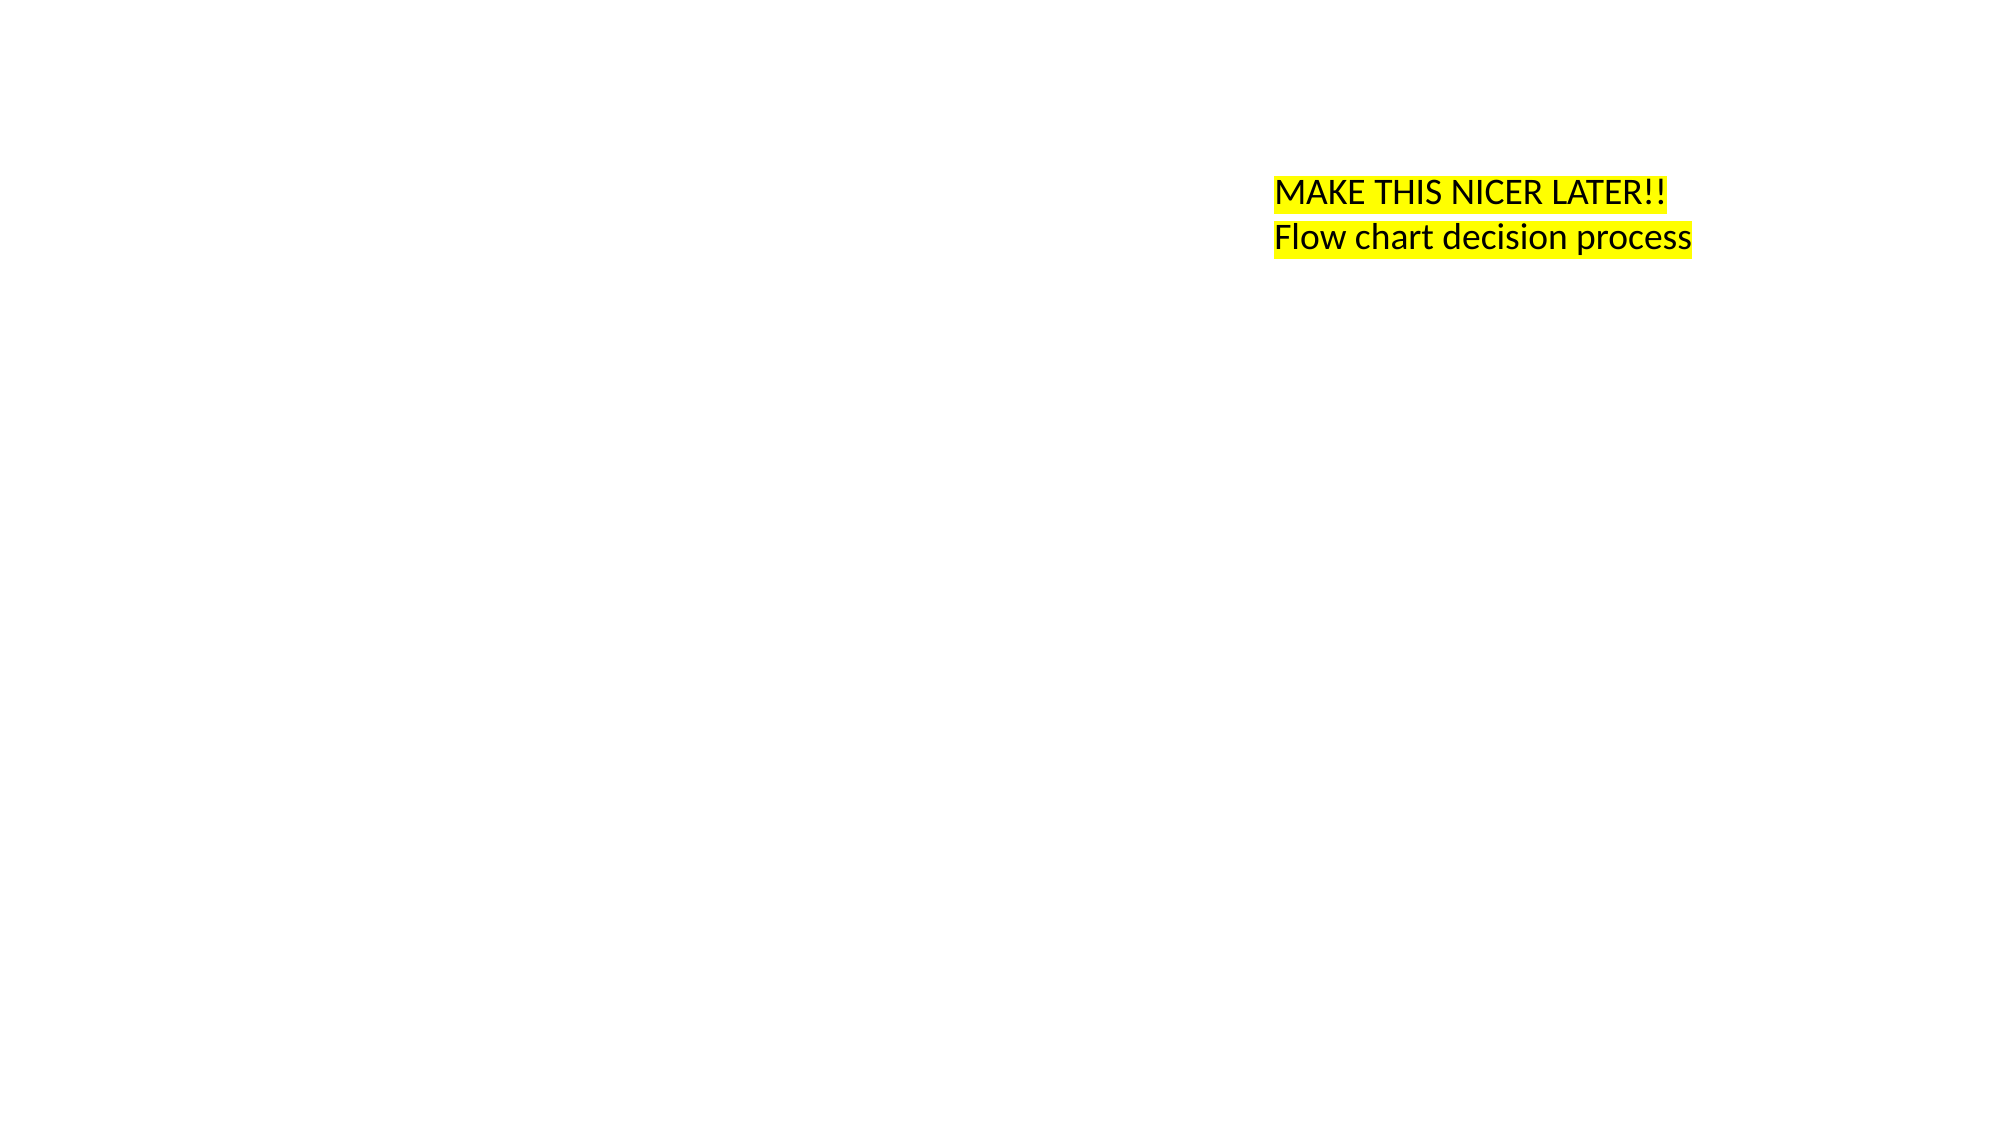

MAKE THIS NICER LATER!!
Flow chart decision process